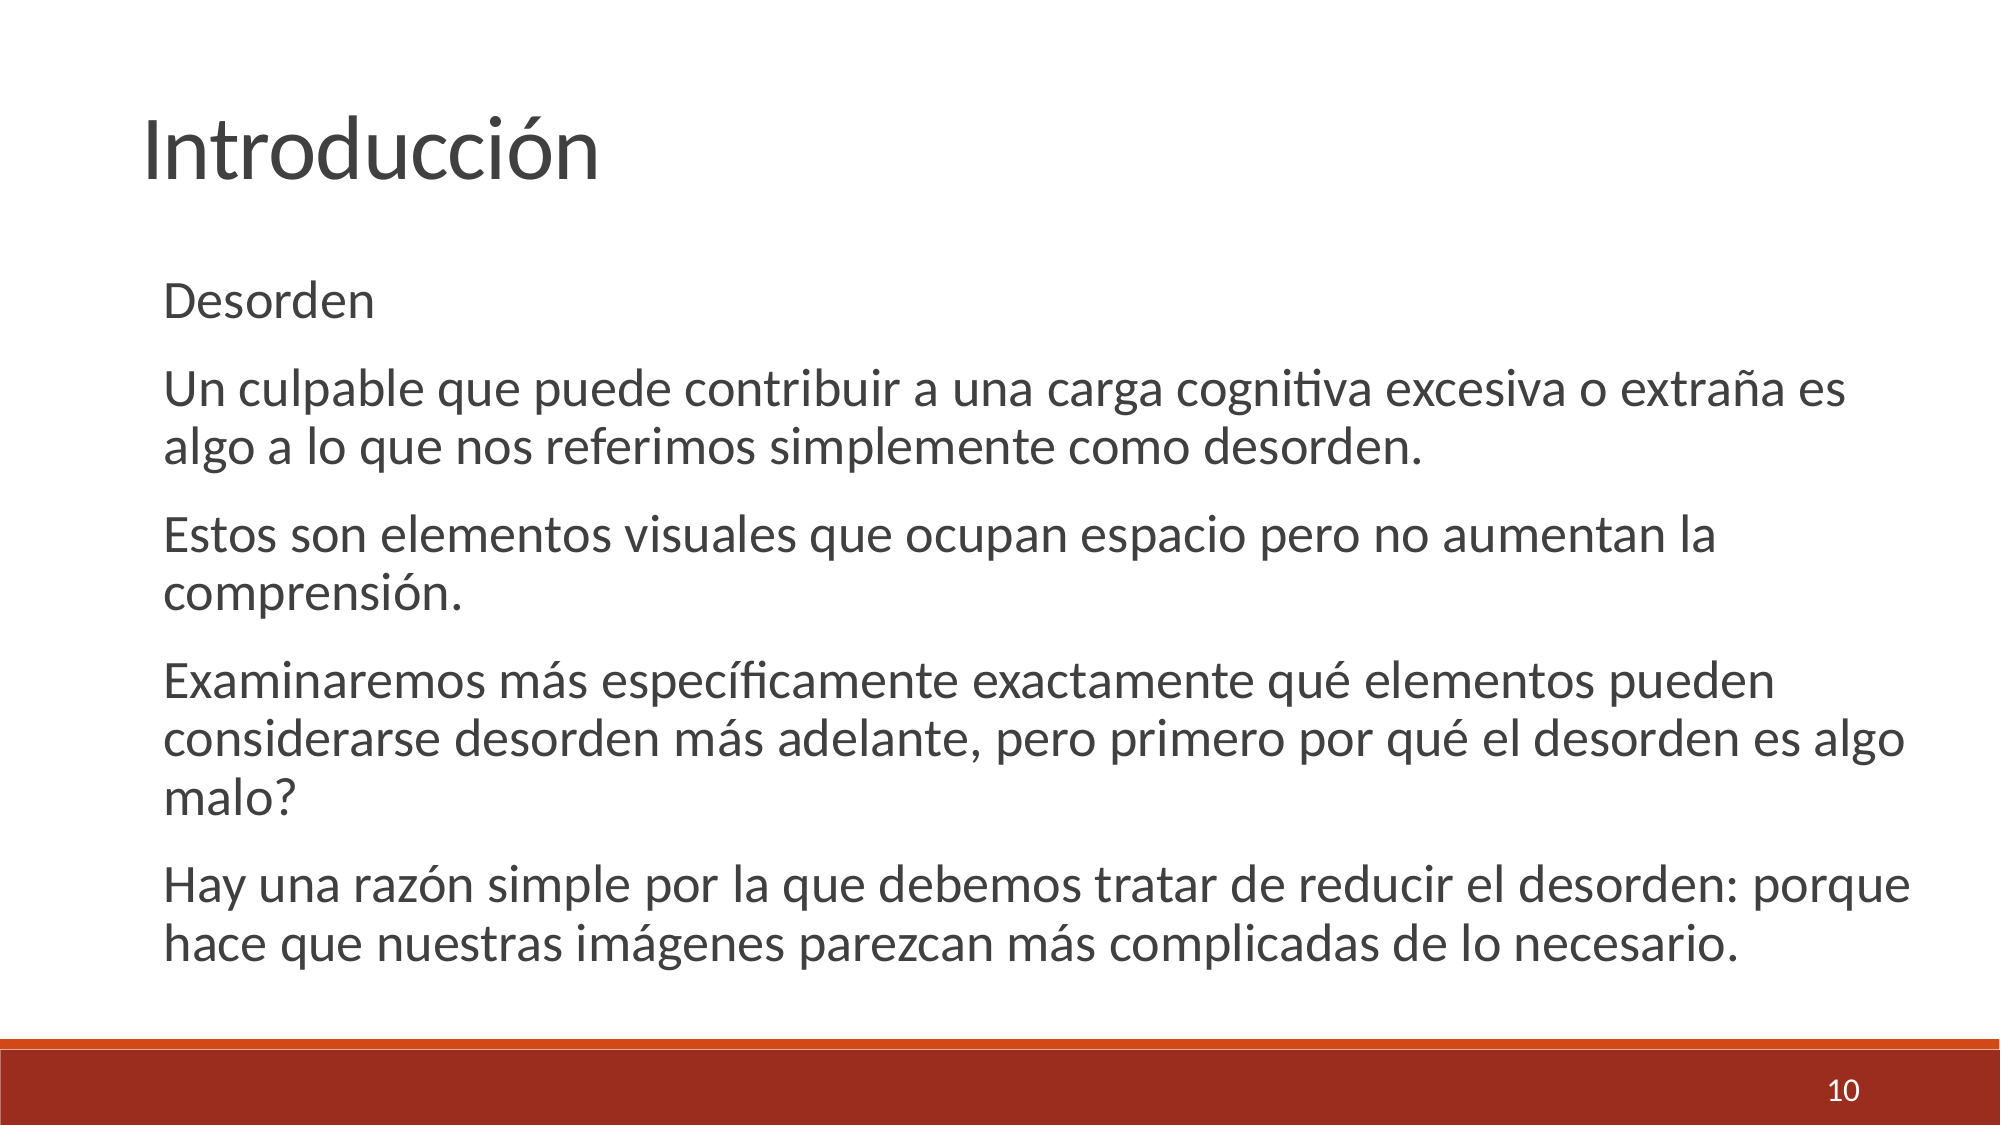

Introducción
Desorden
Un culpable que puede contribuir a una carga cognitiva excesiva o extraña es algo a lo que nos referimos simplemente como desorden.
Estos son elementos visuales que ocupan espacio pero no aumentan la comprensión.
Examinaremos más específicamente exactamente qué elementos pueden considerarse desorden más adelante, pero primero por qué el desorden es algo malo?
Hay una razón simple por la que debemos tratar de reducir el desorden: porque hace que nuestras imágenes parezcan más complicadas de lo necesario.

10